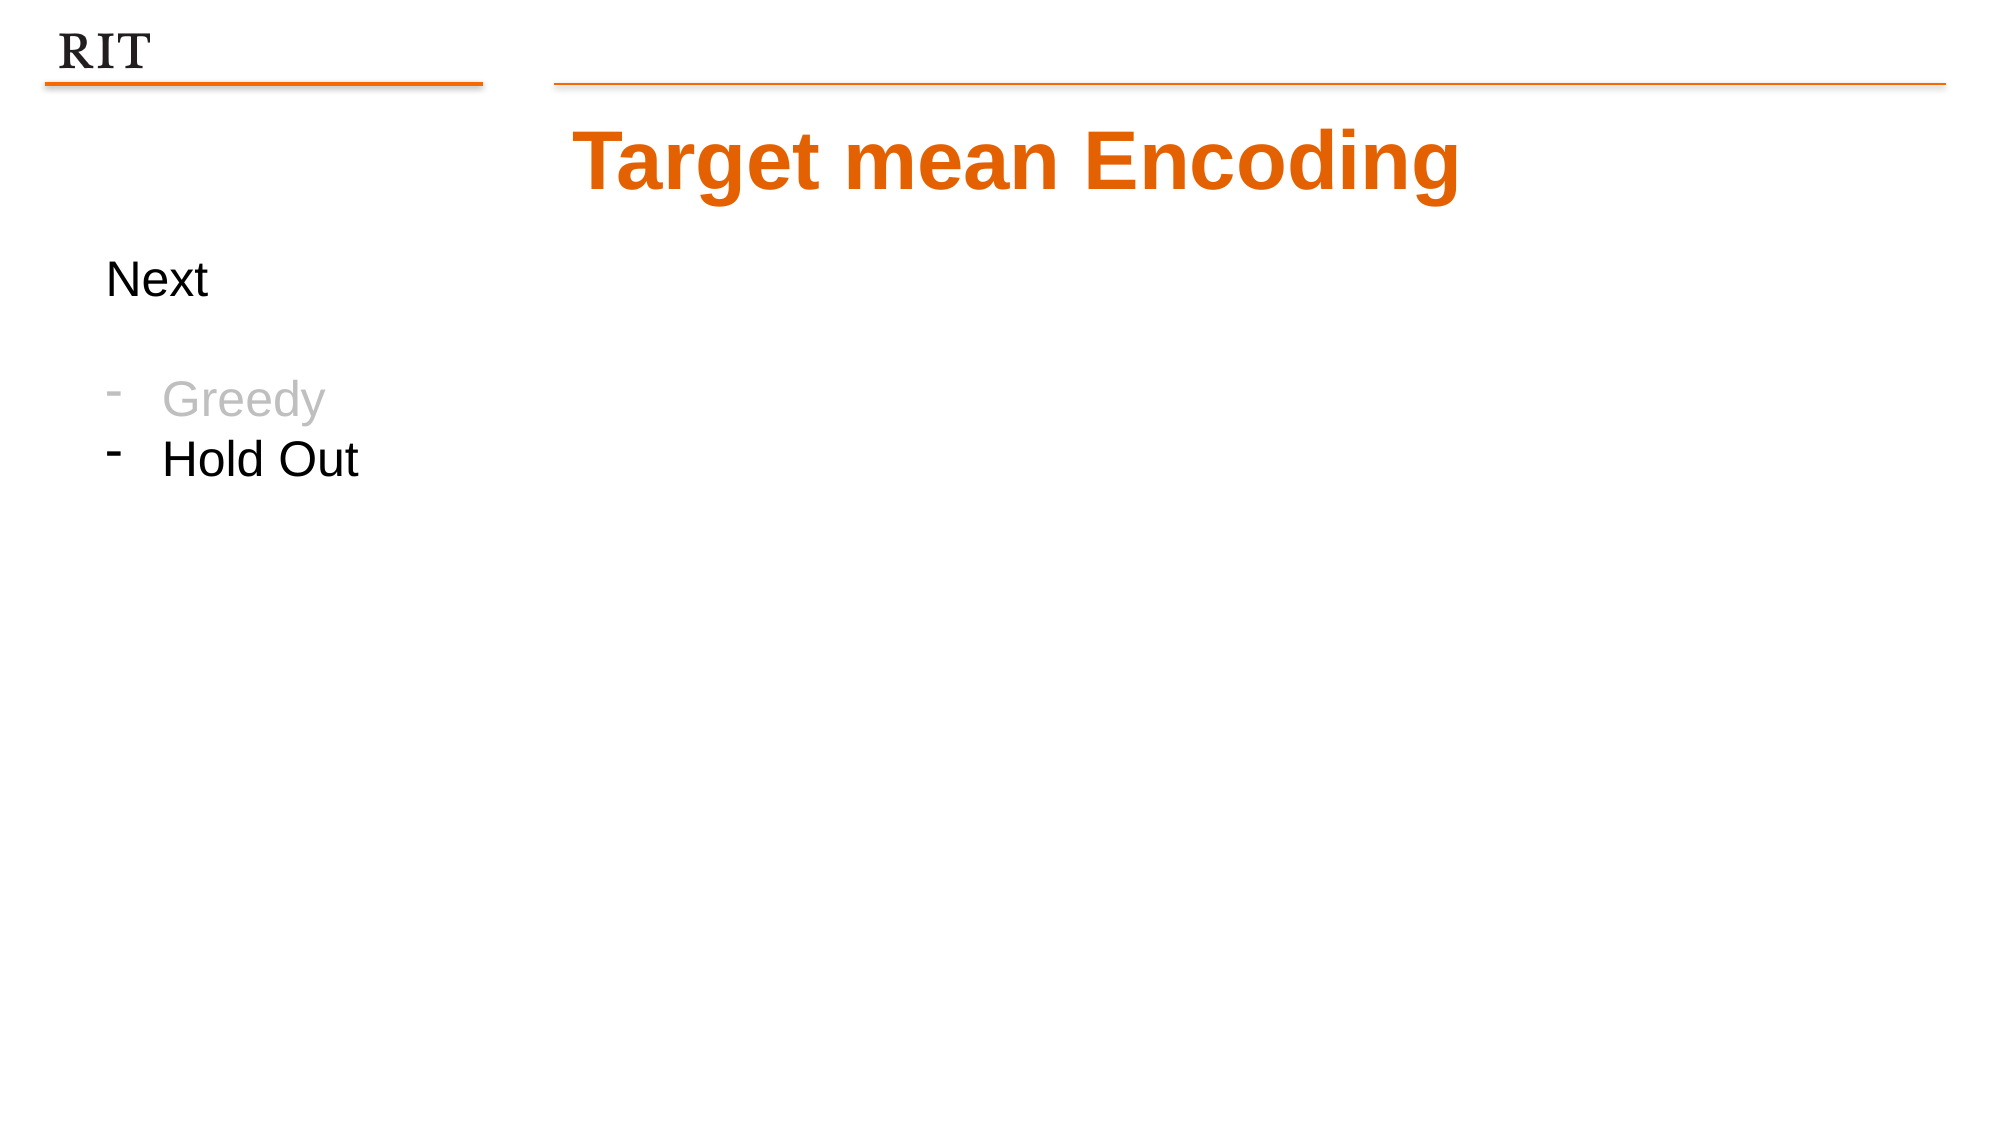

Target mean Encoding
Next

Greedy
Hold Out